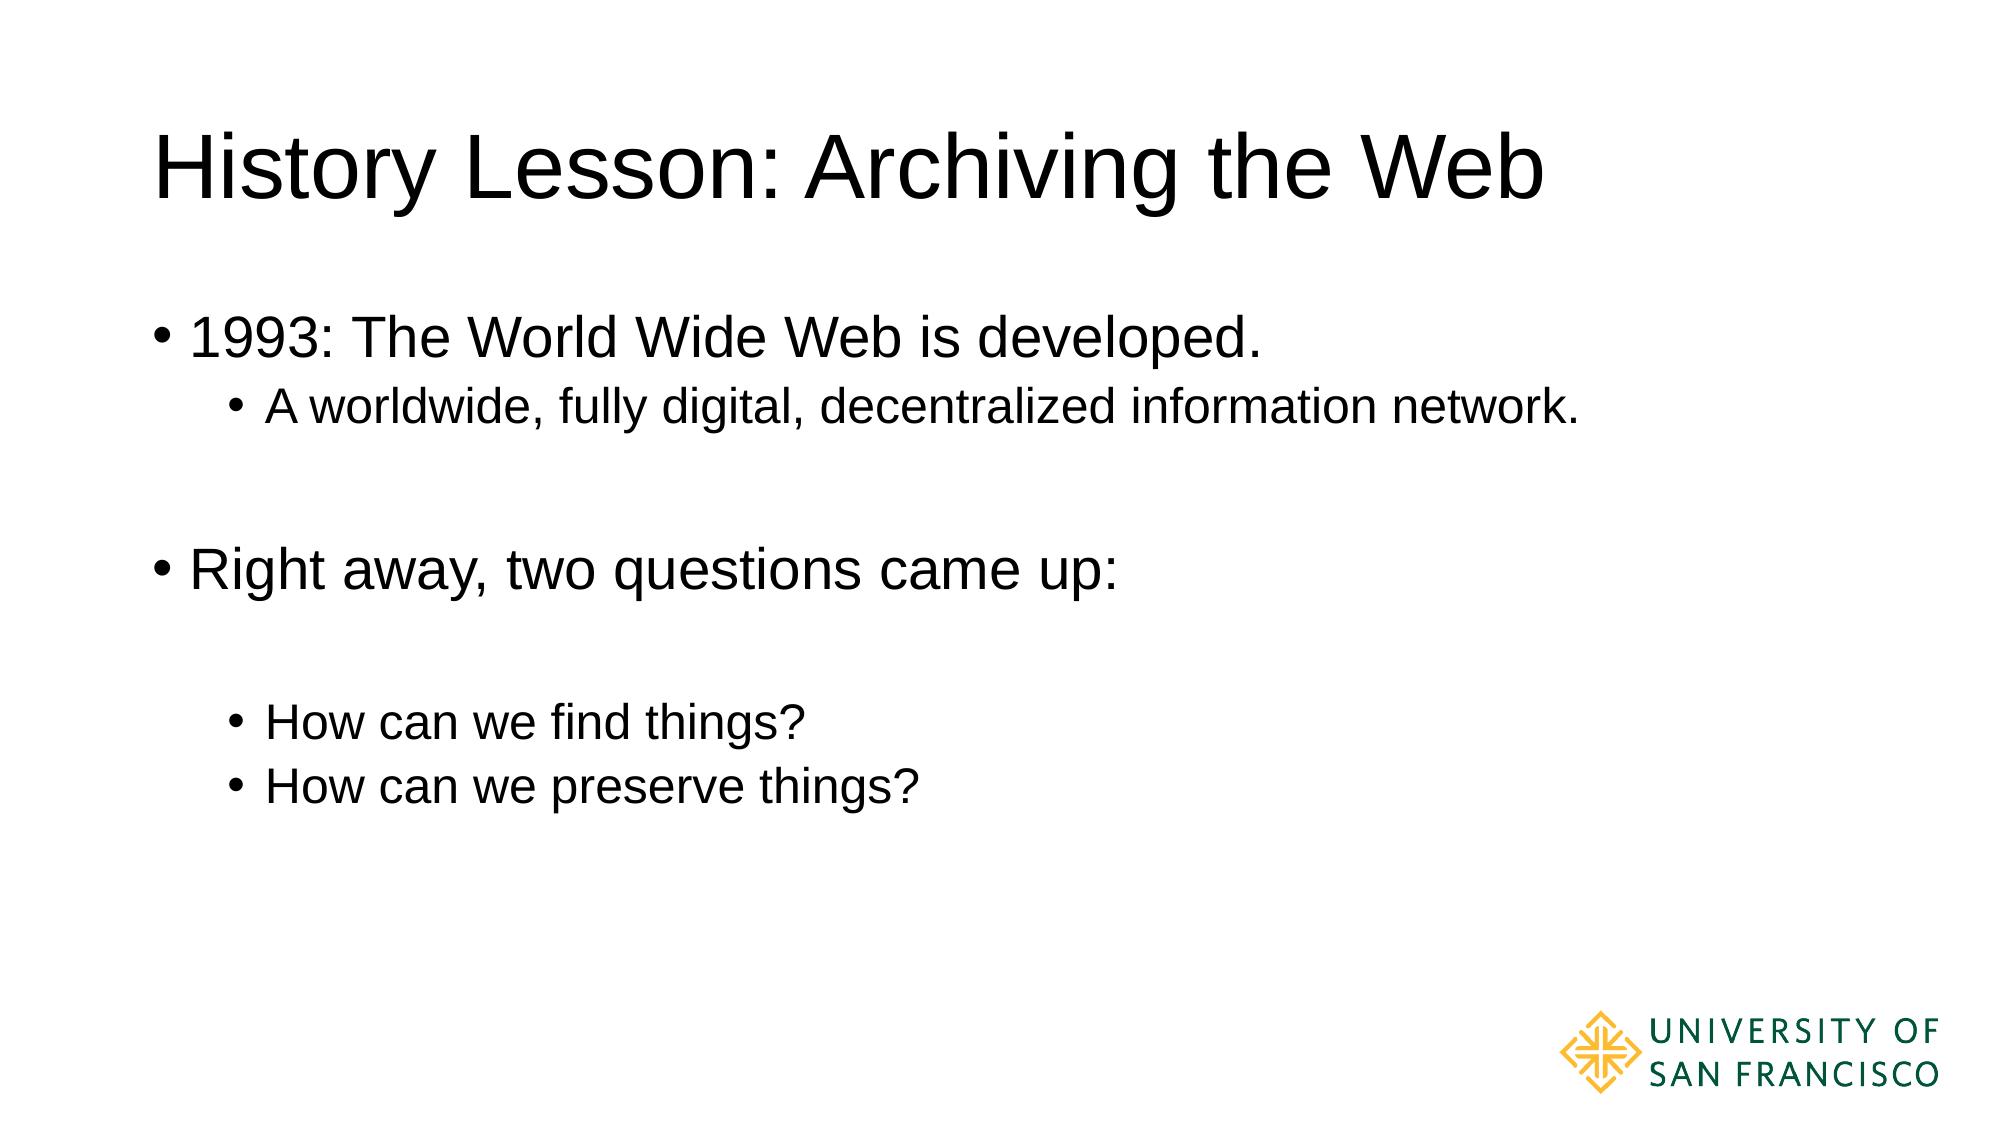

# History Lesson: Archiving the Web
1993: The World Wide Web is developed.
A worldwide, fully digital, decentralized information network.

Right away, two questions came up:

How can we find things?
How can we preserve things?